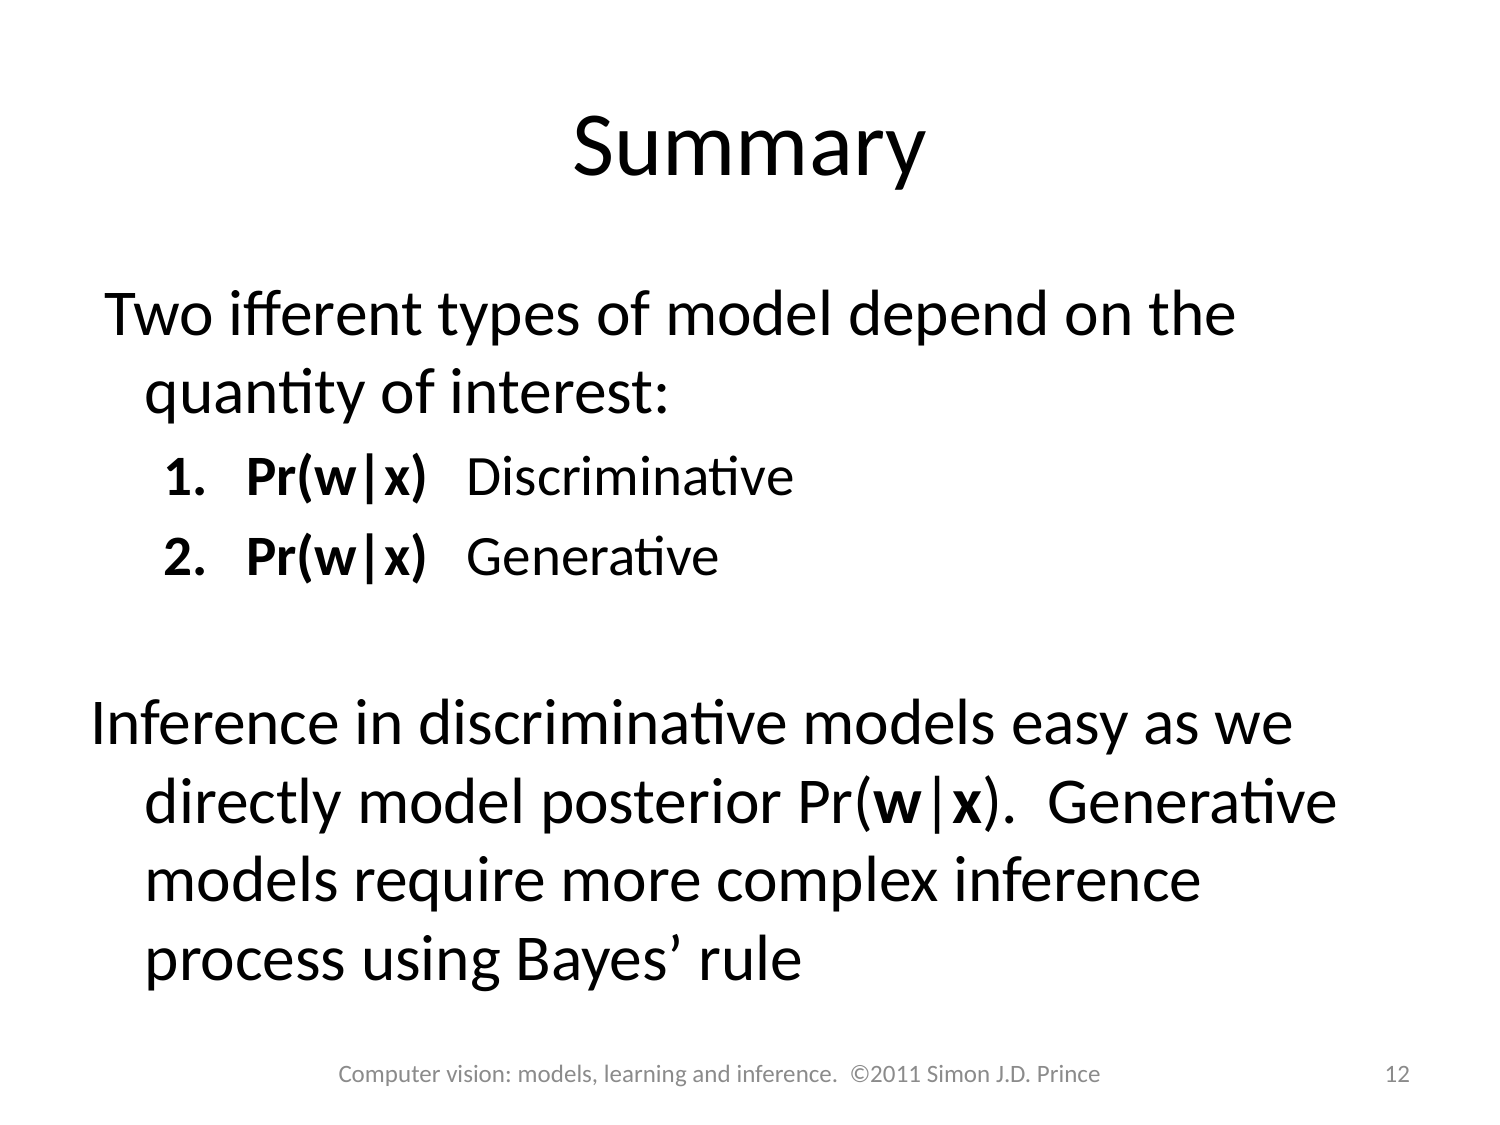

# Summary
 Two ifferent types of model depend on the quantity of interest:
Pr(w|x)   Discriminative
Pr(w|x)   Generative

Inference in discriminative models easy as we directly model posterior Pr(w|x).  Generative models require more complex inference process using Bayes’ rule
Computer vision: models, learning and inference.  ©2011 Simon J.D. Prince
12